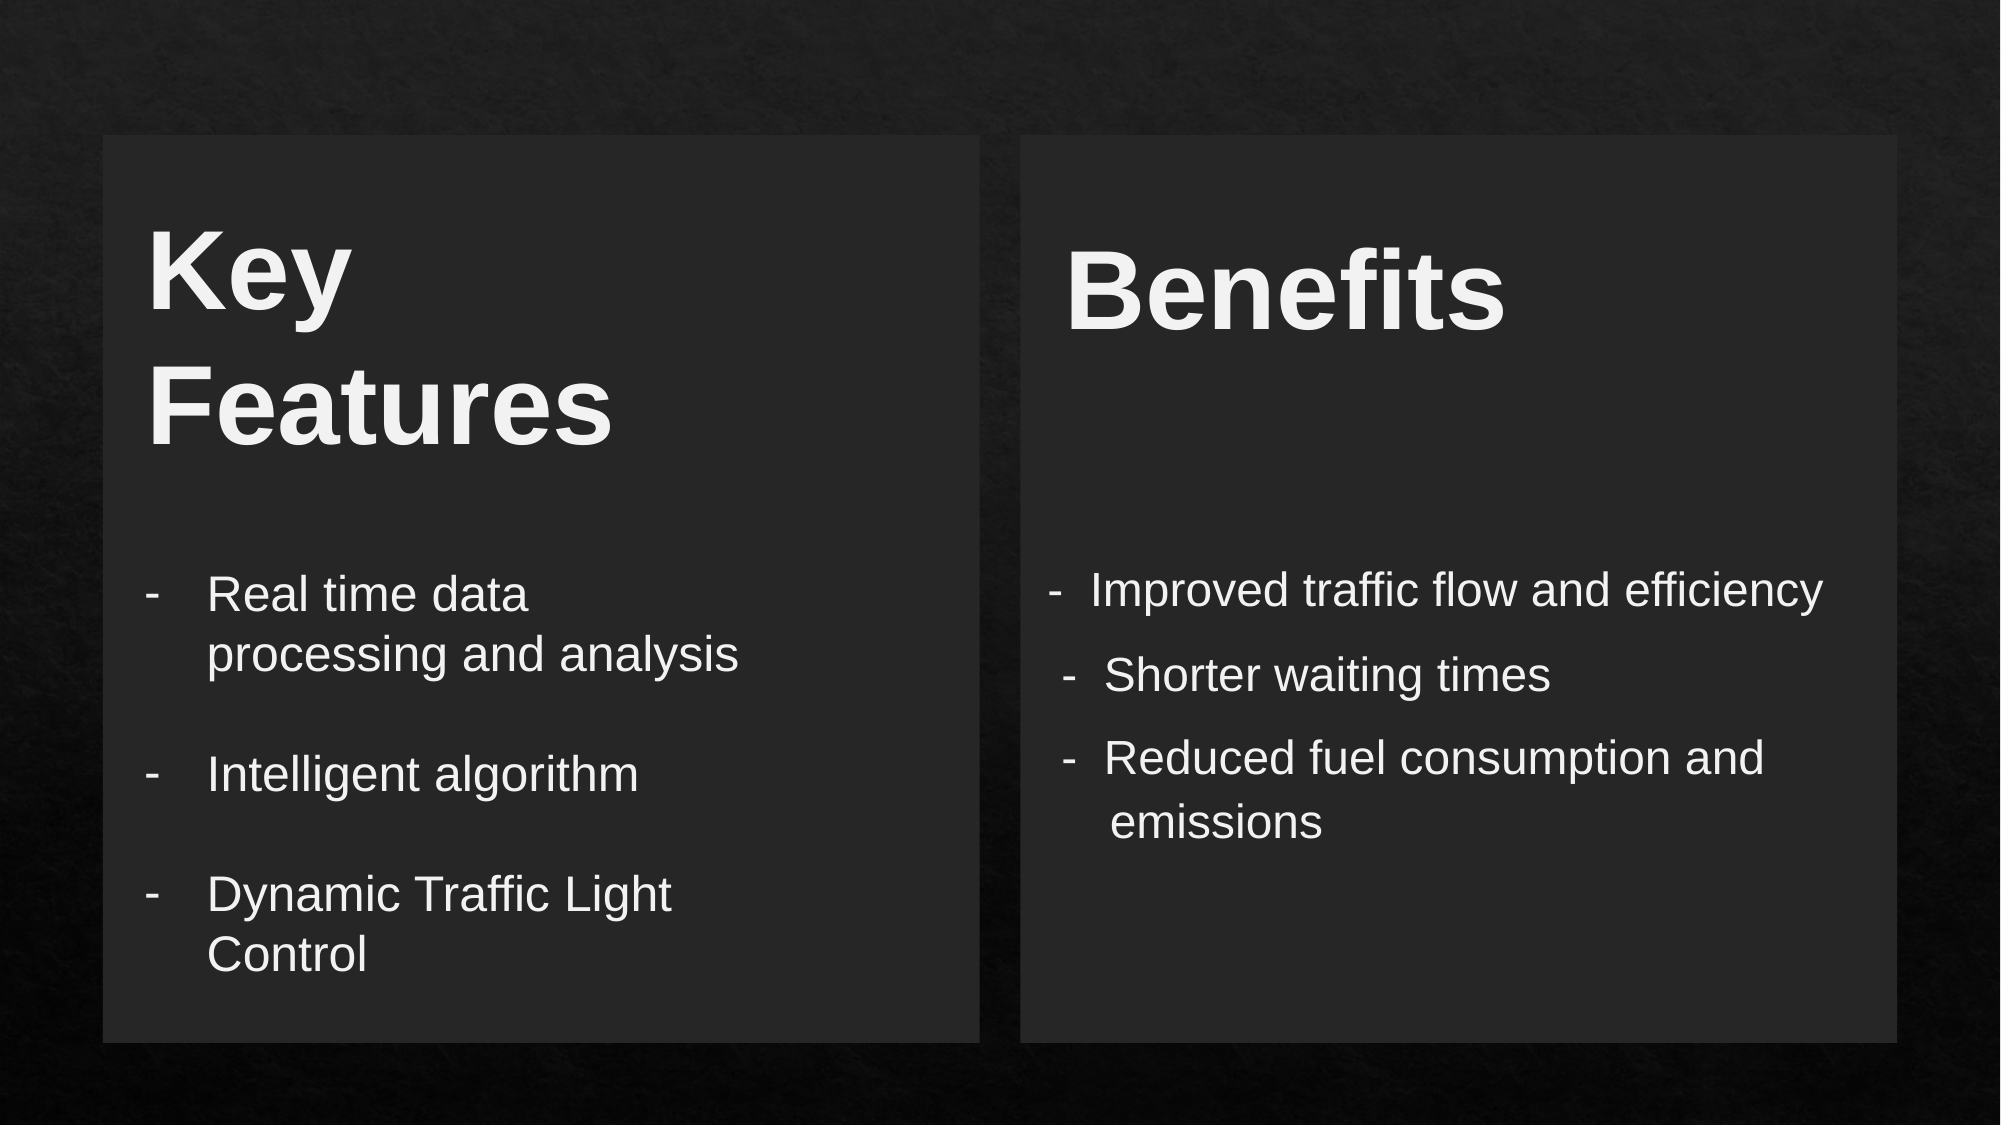

Key
Features

Benefits
-  Improved traffic flow and efficiency
-  Shorter waiting times
-  Reduced fuel consumption and emissions

Real time data processing and analysis

Intelligent algorithm
Dynamic Traffic Light Control